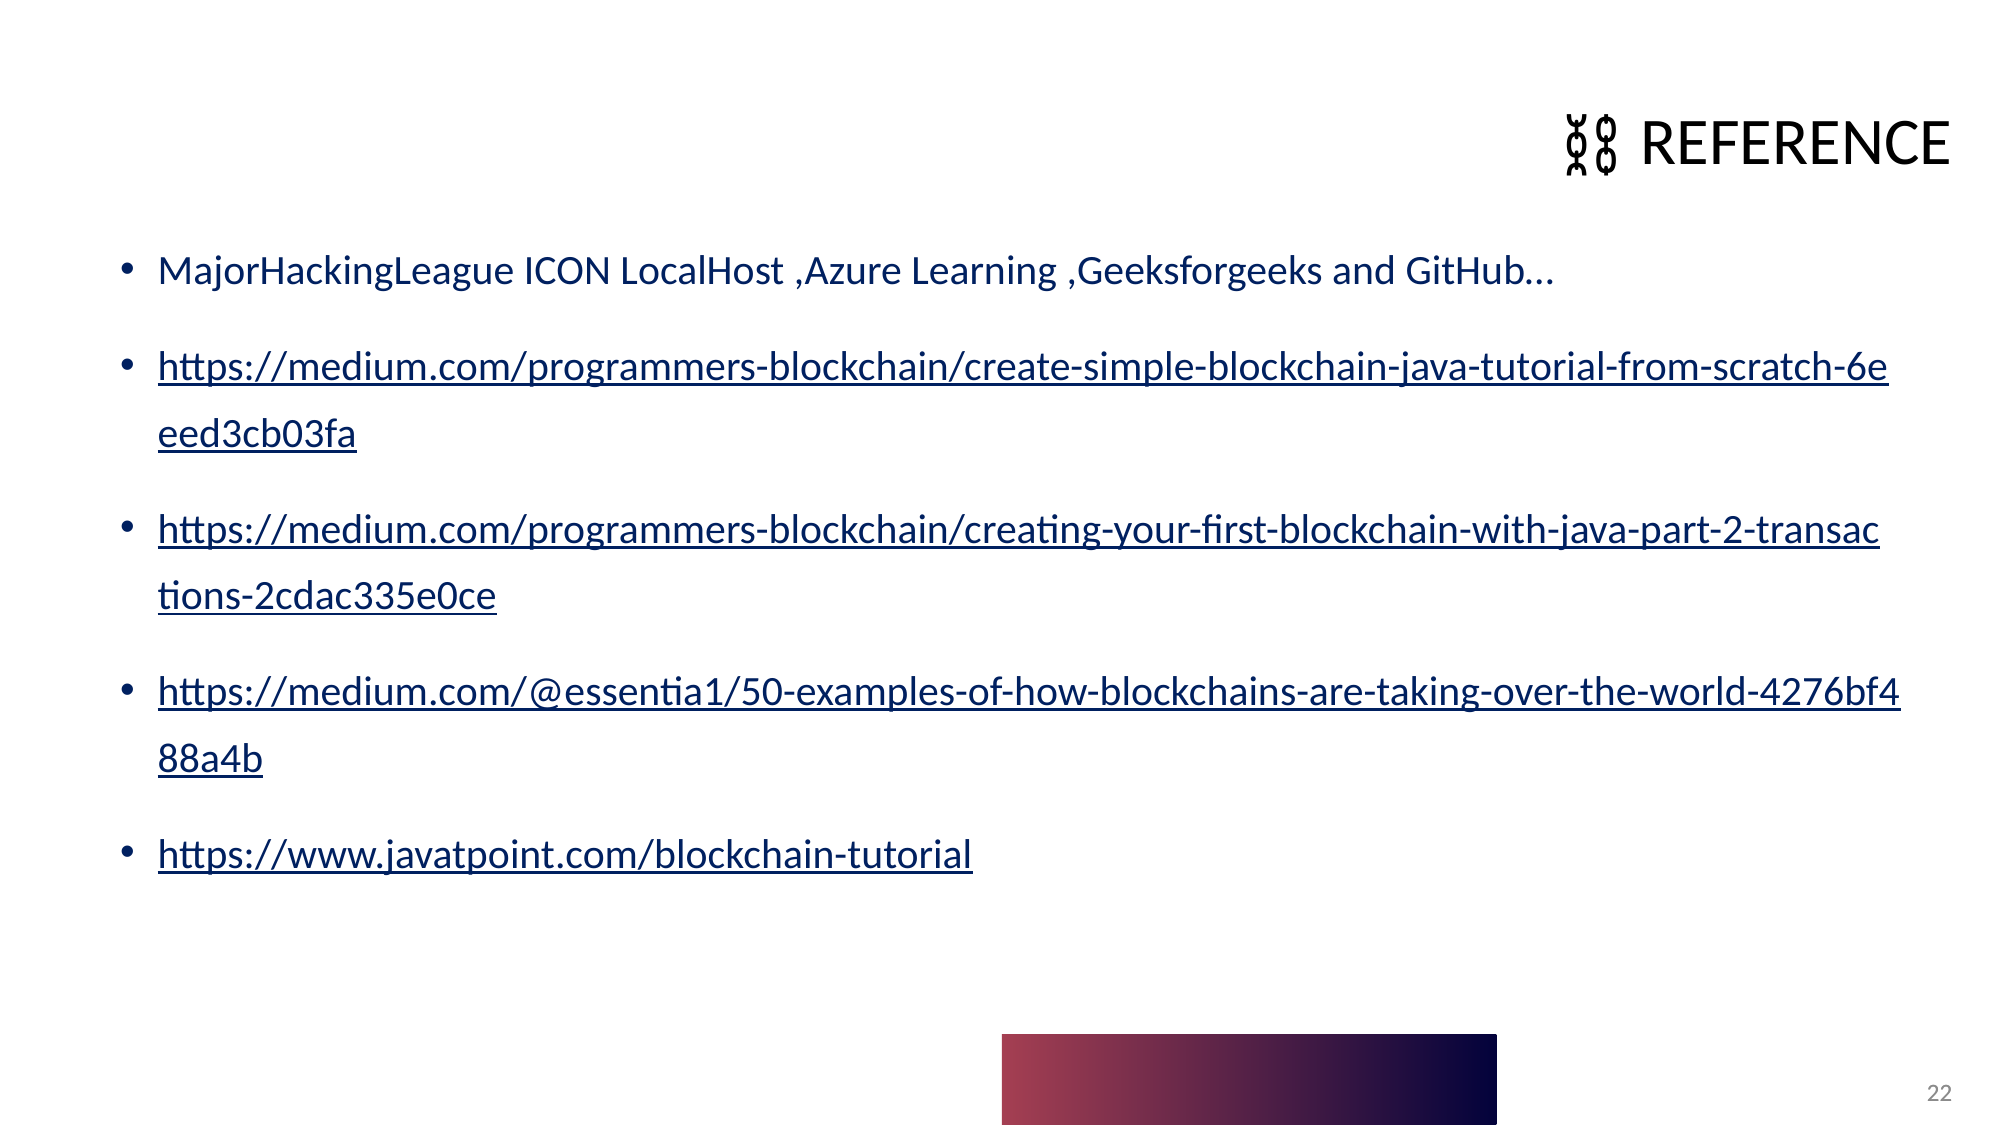

# ⛓ Reference
MajorHackingLeague ICON LocalHost ,Azure Learning ,Geeksforgeeks and GitHub…
https://medium.com/programmers-blockchain/create-simple-blockchain-java-tutorial-from-scratch-6eeed3cb03fa
https://medium.com/programmers-blockchain/creating-your-first-blockchain-with-java-part-2-transactions-2cdac335e0ce
https://medium.com/@essentia1/50-examples-of-how-blockchains-are-taking-over-the-world-4276bf488a4b
https://www.javatpoint.com/blockchain-tutorial

22